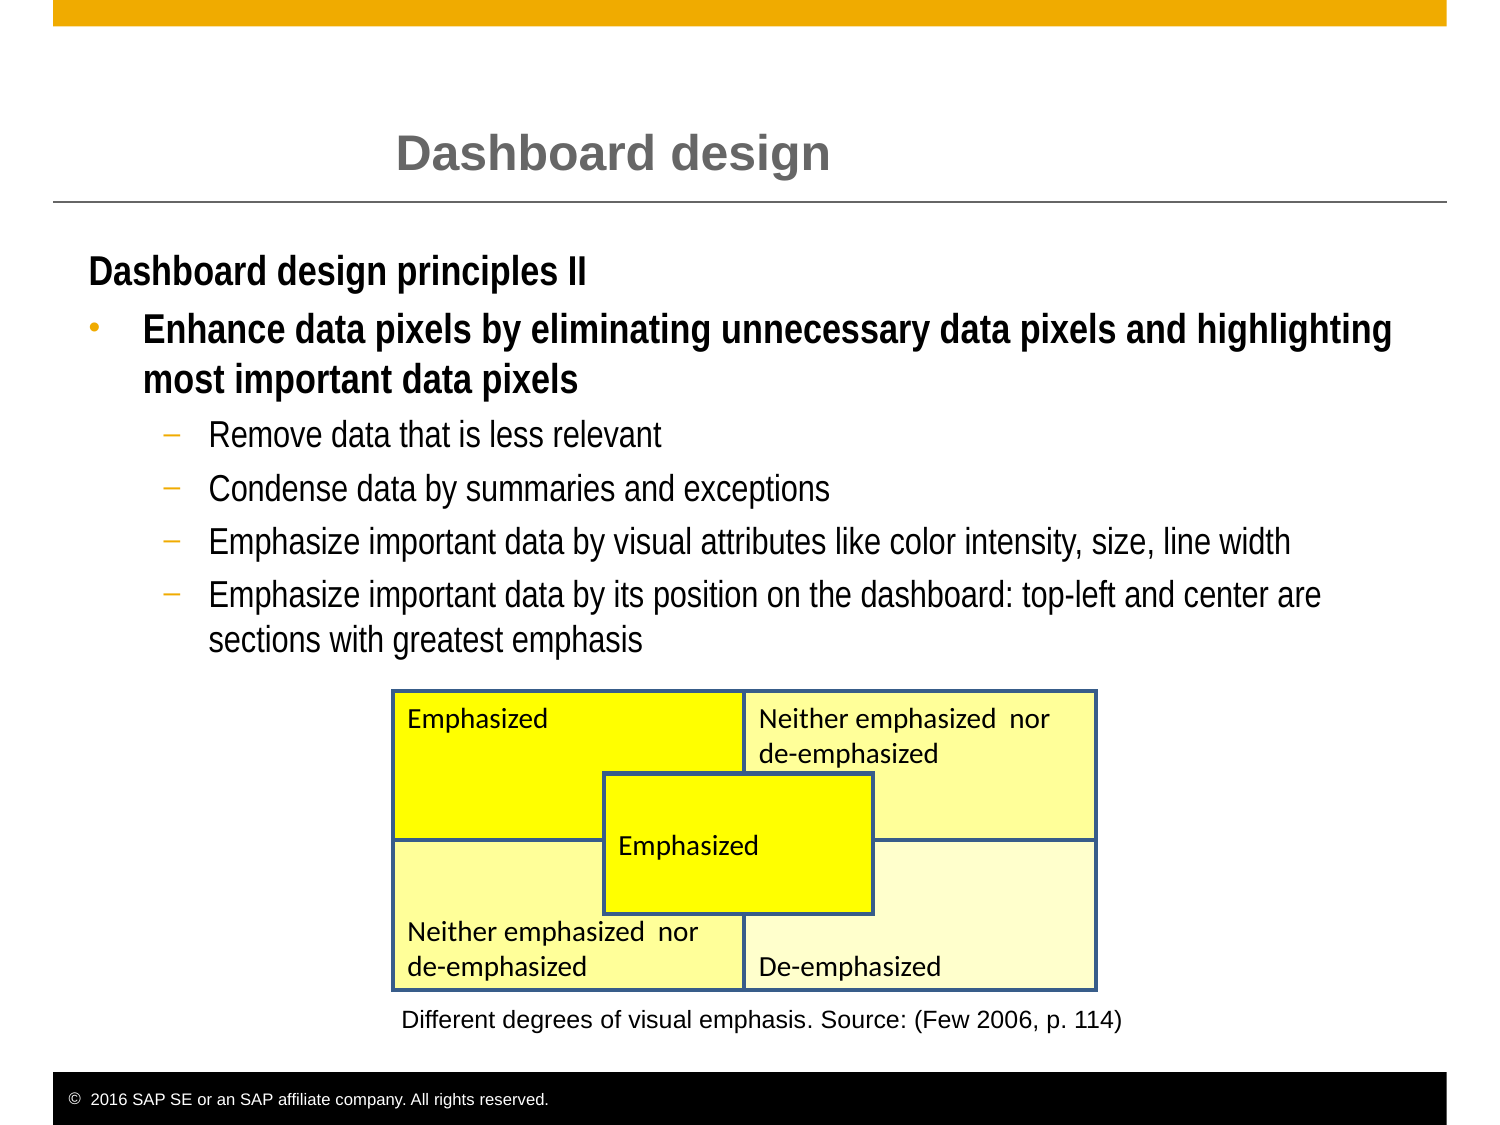

Dashboard design
Dashboard design principles II
Enhance data pixels by eliminating unnecessary data pixels and highlighting most important data pixels
Remove data that is less relevant
Condense data by summaries and exceptions
Emphasize important data by visual attributes like color intensity, size, line width
Emphasize important data by its position on the dashboard: top-left and center are sections with greatest emphasis

Emphasized
Neither emphasized  nor de-emphasized
Emphasized
Neither emphasized  nor de-emphasized
De-emphasized
Different degrees of visual emphasis. Source: (Few 2006, p. 114)